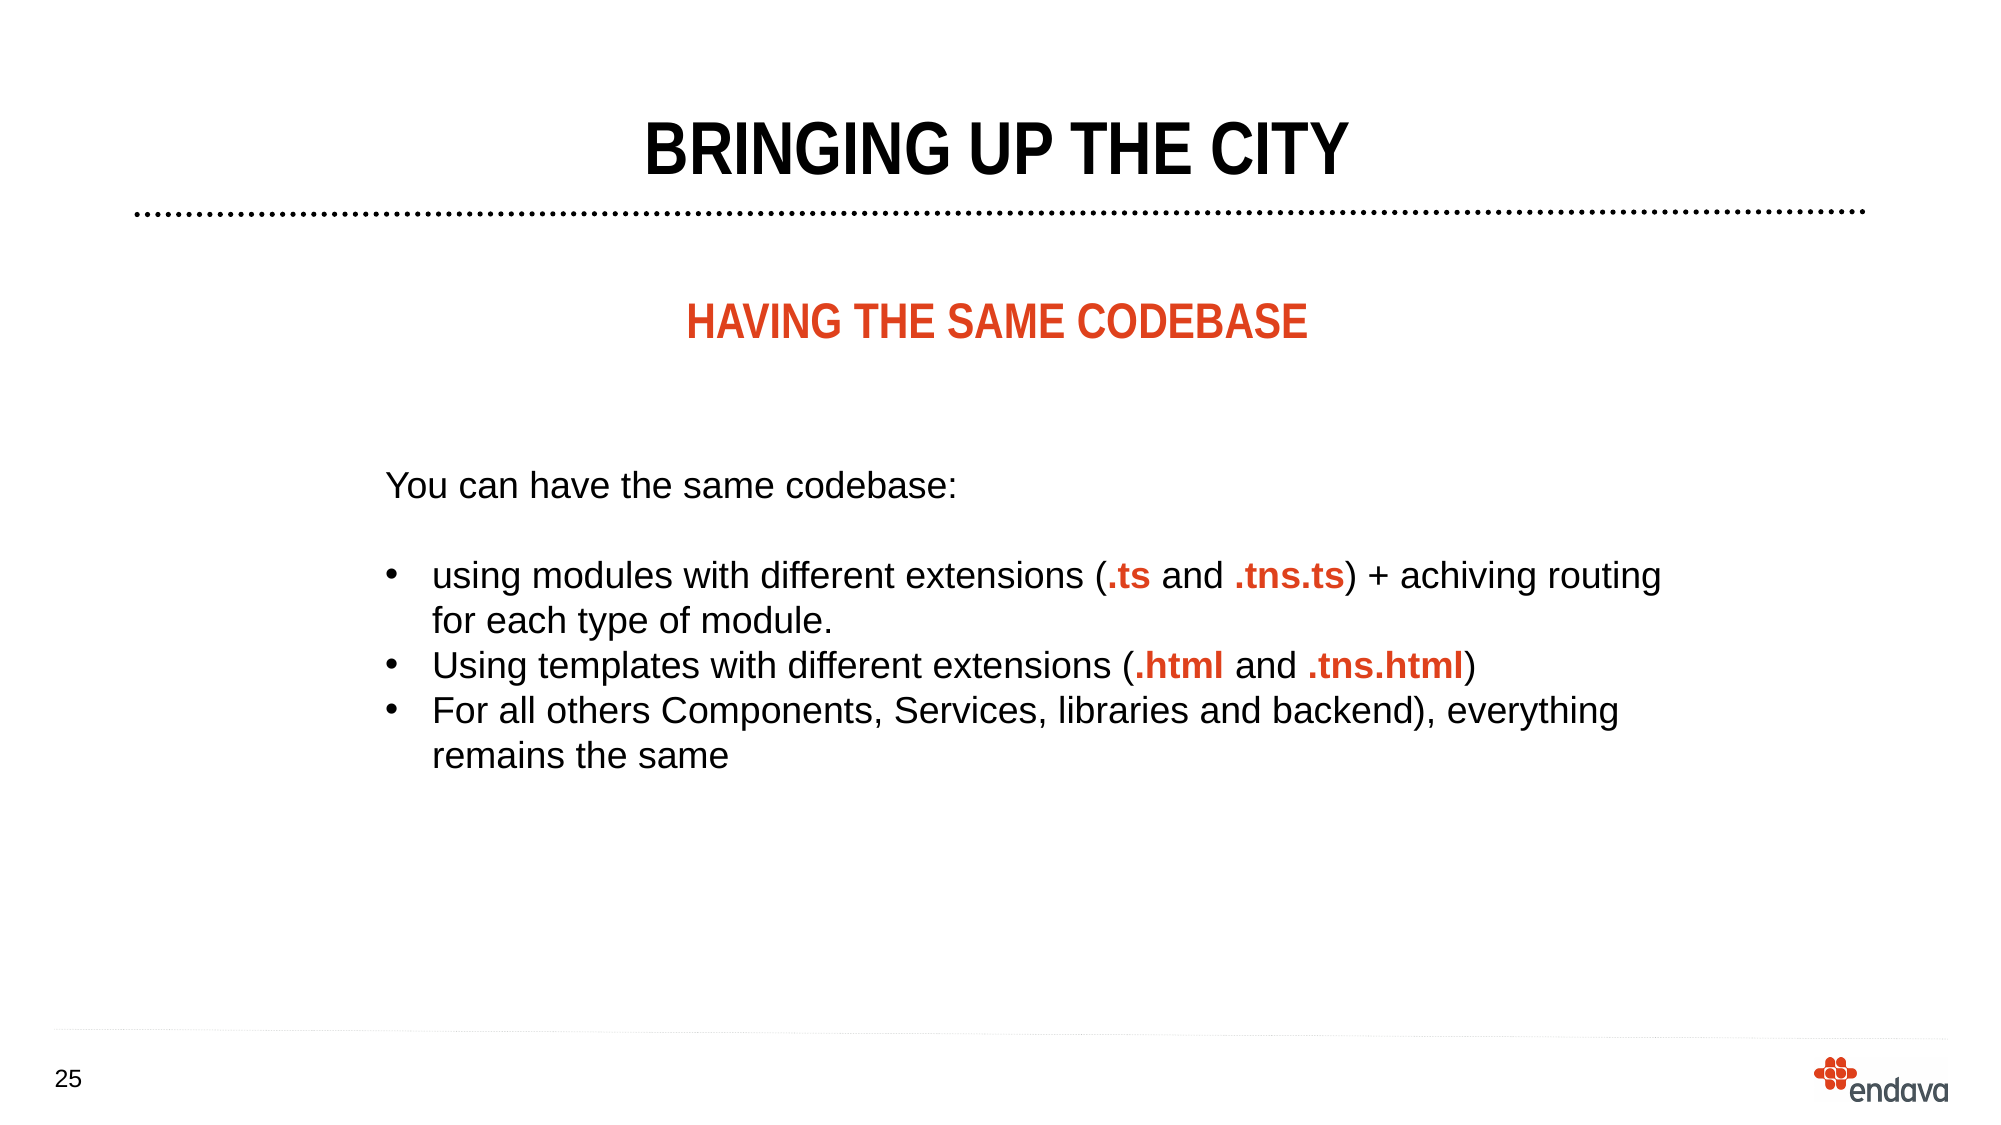

# BRINGING UP THE CITY
Having the same codebase
You can have the same codebase:

using modules with different extensions (.ts and .tns.ts) + achiving routing for each type of module.
Using templates with different extensions (.html and .tns.html)
For all others Components, Services, libraries and backend), everything remains the same